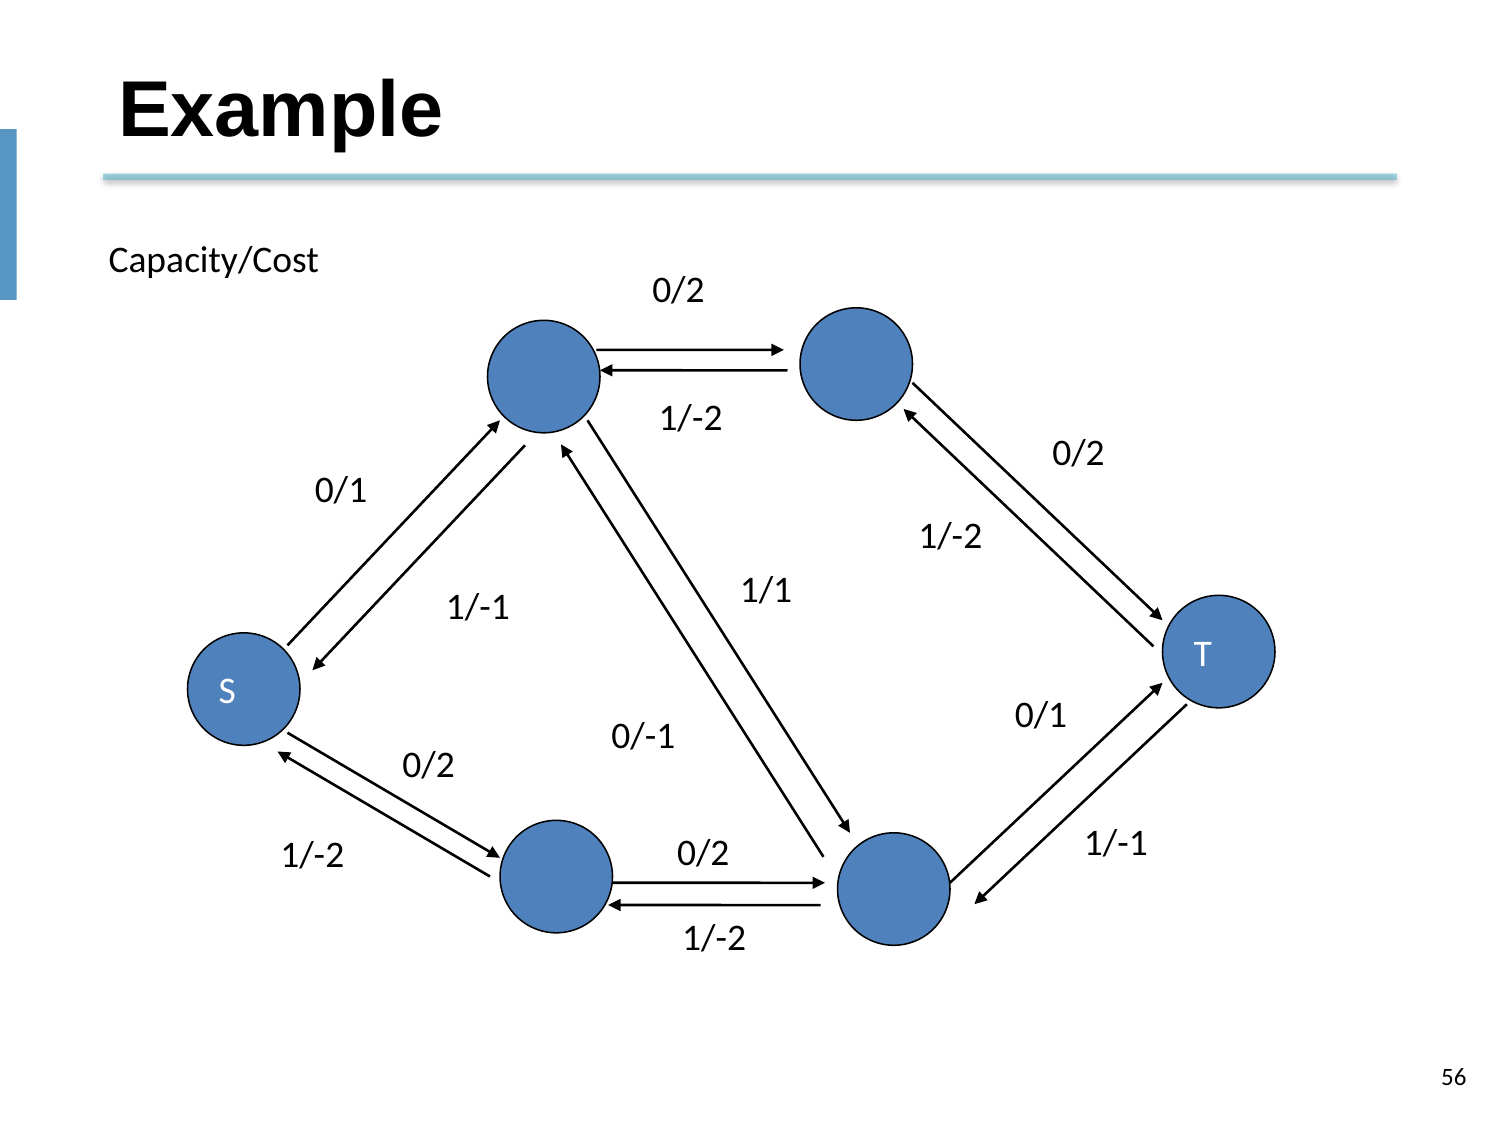

# Example
Capacity/Cost
0/2

1/-2

0/2

0/1
1/-2
1/1
1/-1
T
S

0/1
0/-1

0/2

1/-1

0/2
1/-2

1/-2
56